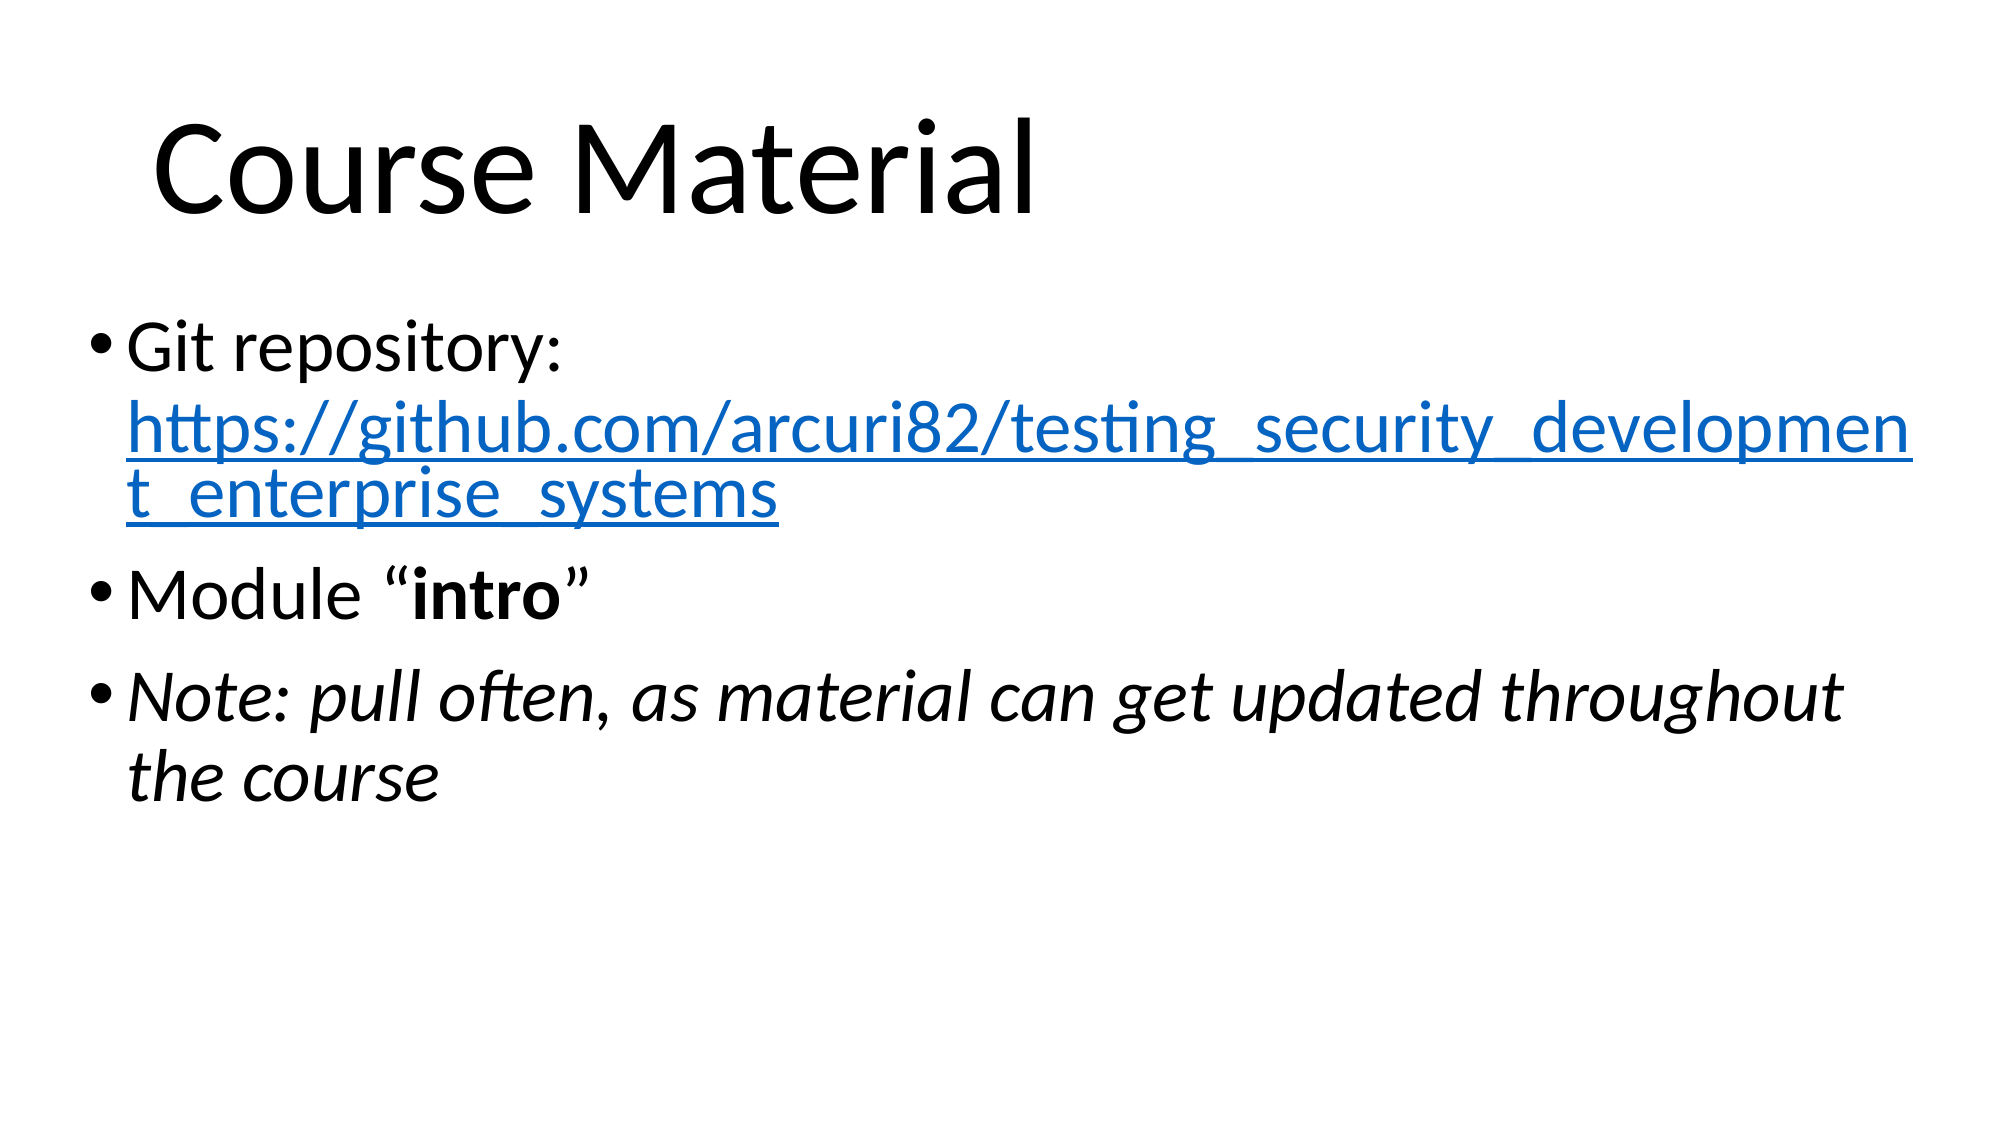

# Course Material
Git repository: https://github.com/arcuri82/testing_security_development_enterprise_systems
Module “intro”
Note: pull often, as material can get updated throughout the course